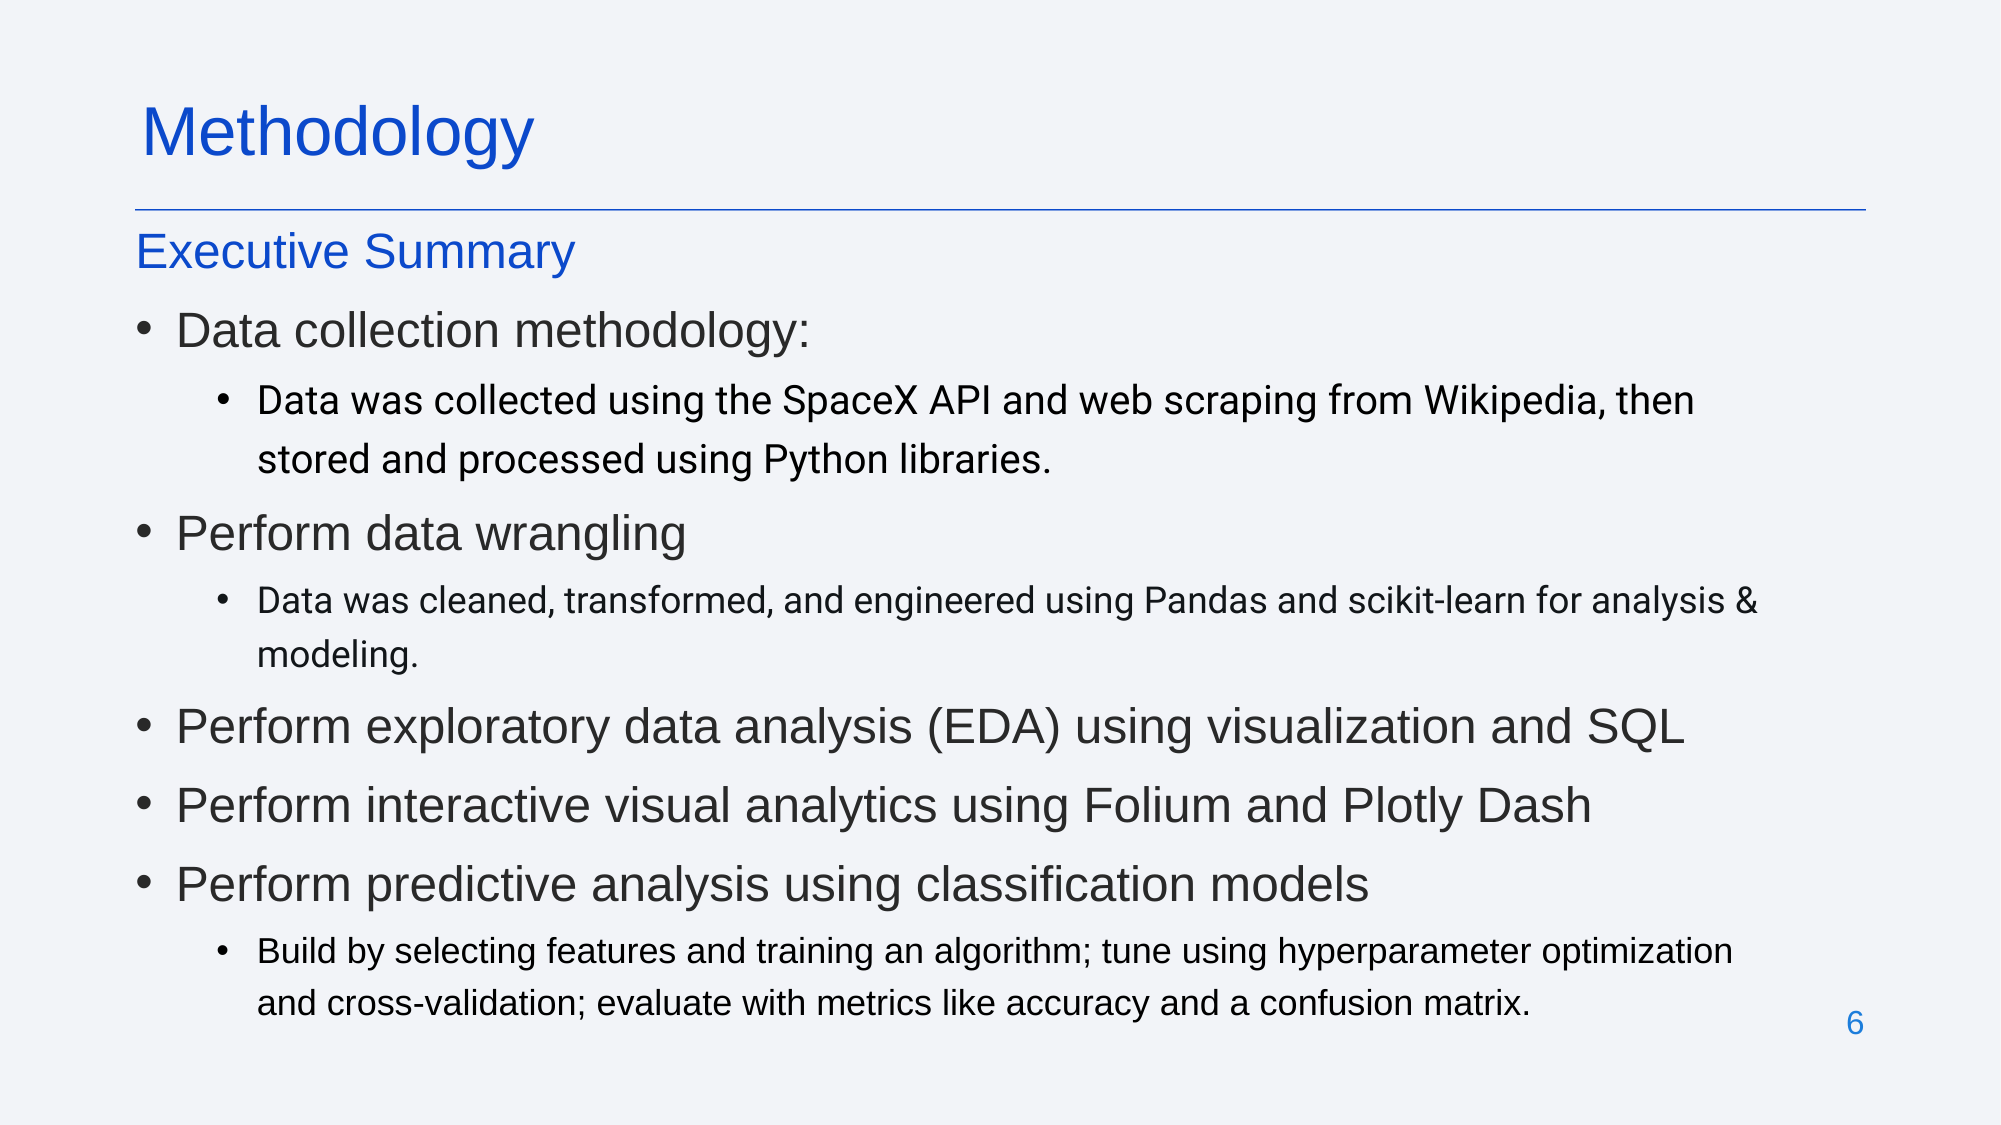

Methodology
Executive Summary
Data collection methodology:
Data was collected using the SpaceX API and web scraping from Wikipedia, then stored and processed using Python libraries.
Perform data wrangling
Data was cleaned, transformed, and engineered using Pandas and scikit-learn for analysis & modeling.
Perform exploratory data analysis (EDA) using visualization and SQL
Perform interactive visual analytics using Folium and Plotly Dash
Perform predictive analysis using classification models
Build by selecting features and training an algorithm; tune using hyperparameter optimization and cross-validation; evaluate with metrics like accuracy and a confusion matrix.

6